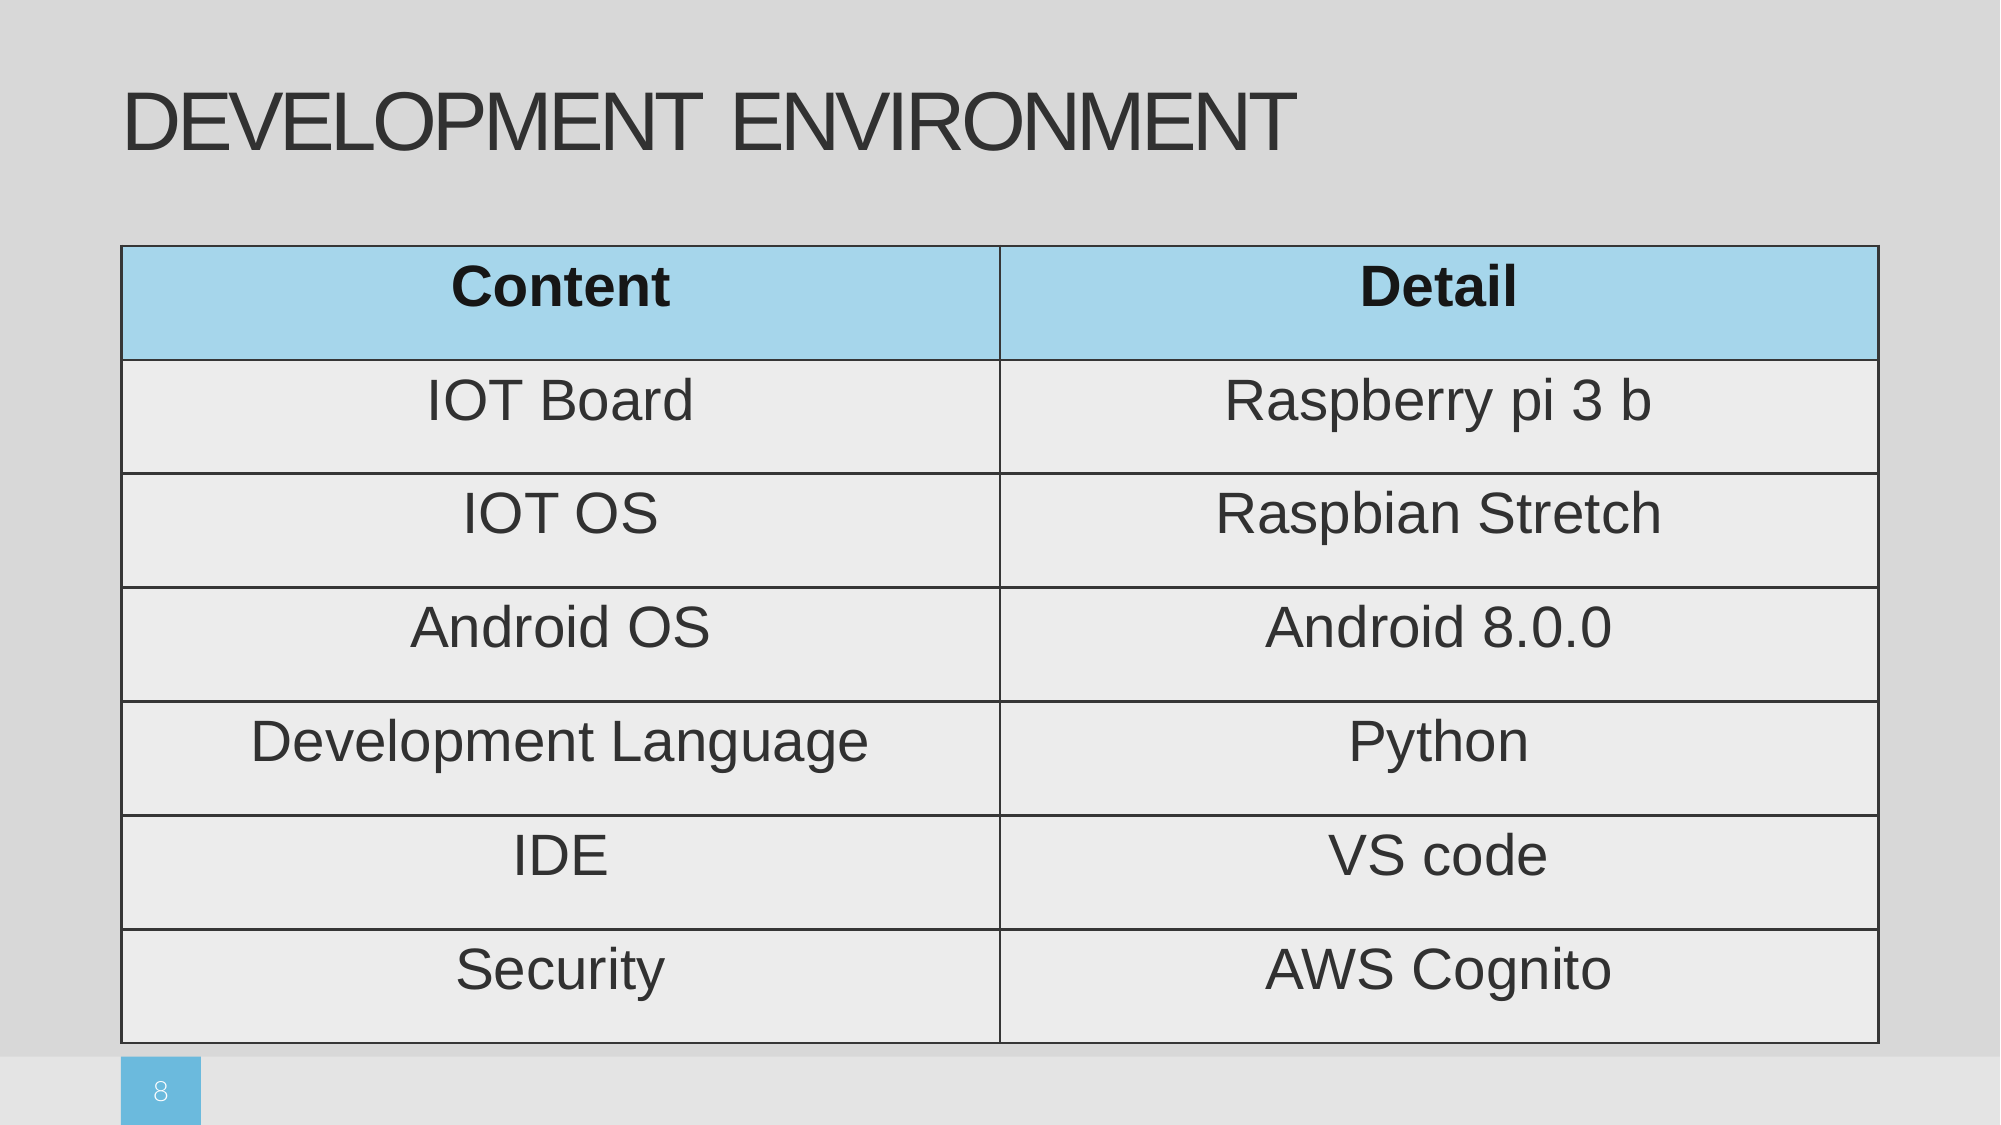

# Development Environment
| Content | Detail |
| --- | --- |
| IOT Board | Raspberry pi 3 b |
| IOT OS | Raspbian Stretch |
| Android OS | Android 8.0.0 |
| Development Language | Python |
| IDE | VS code |
| Security | AWS Cognito |